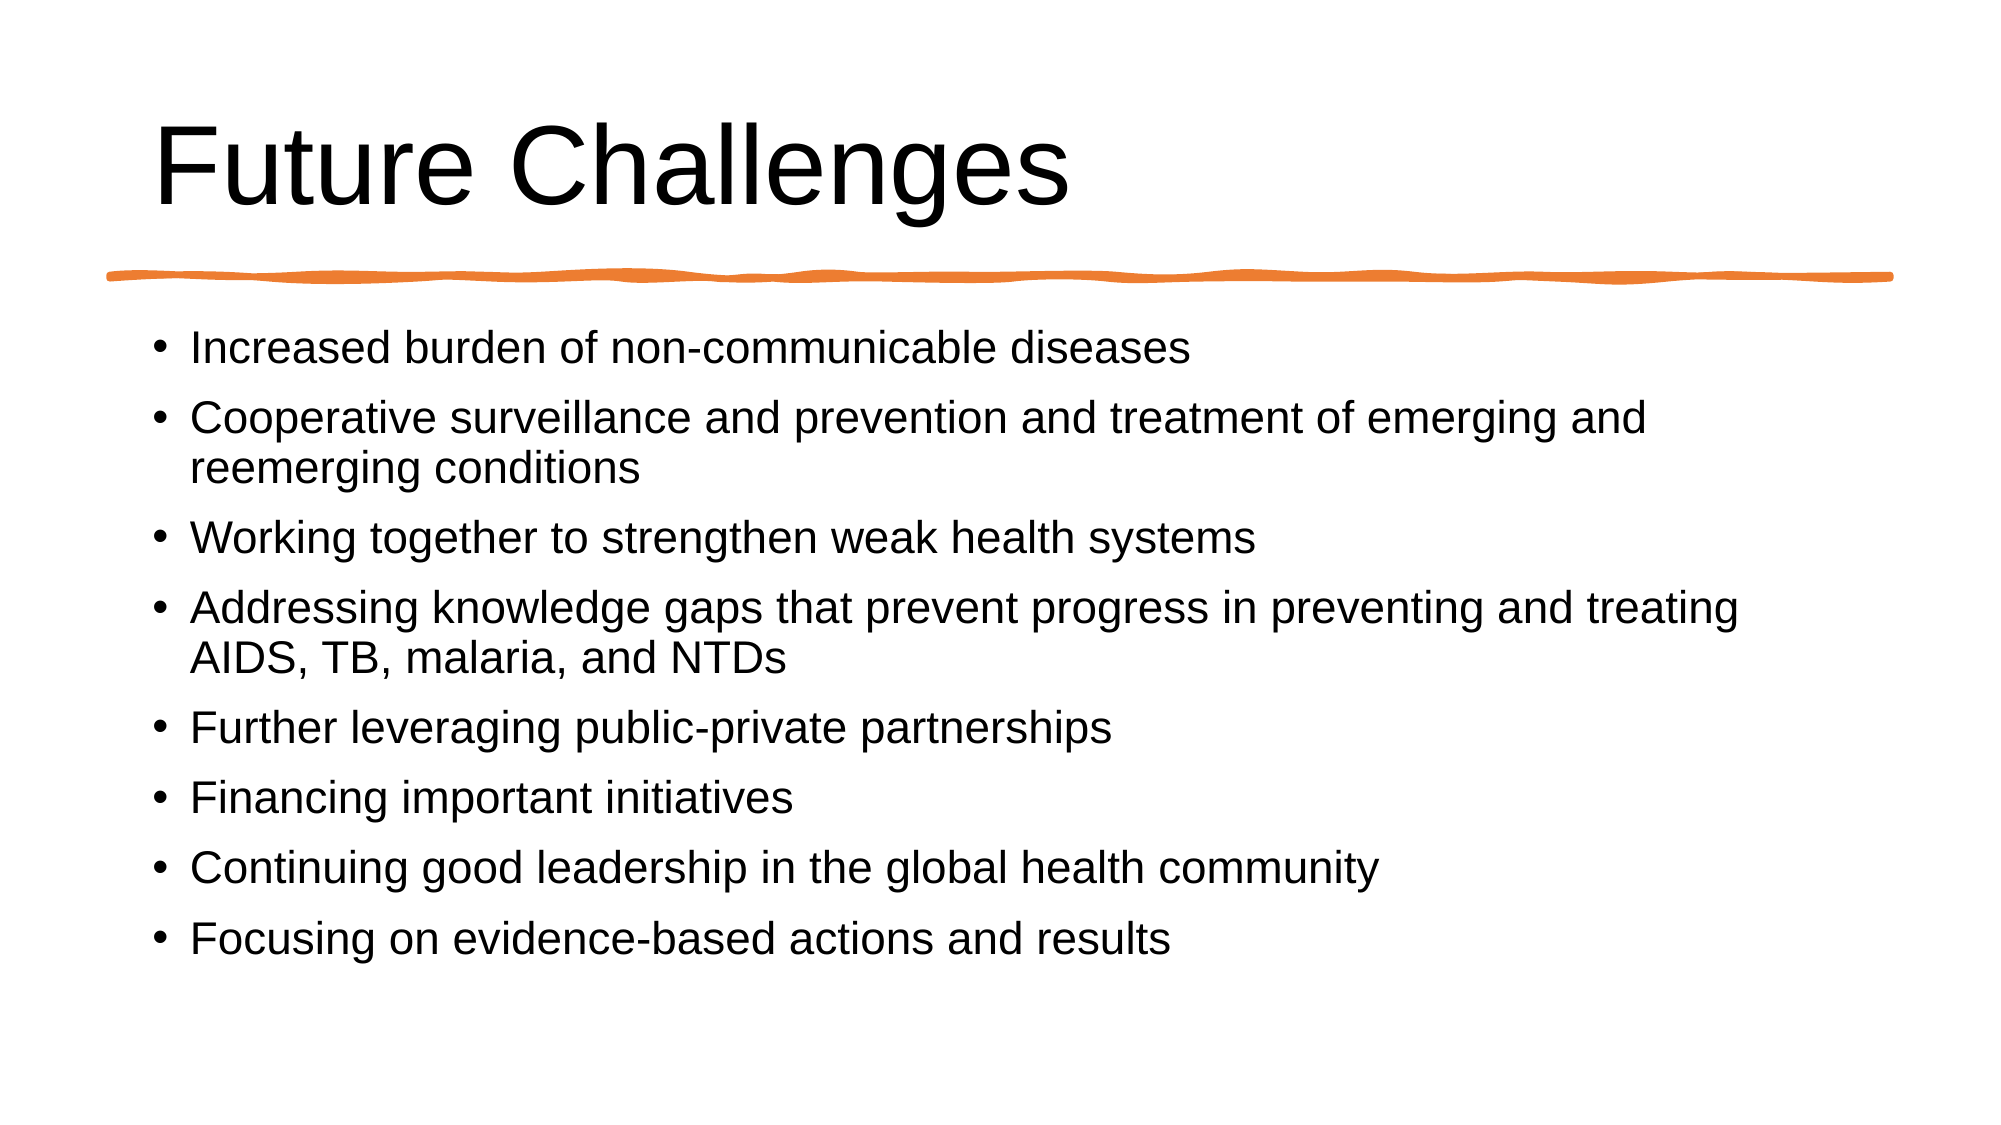

# Future Challenges

Increased burden of non-communicable diseases
Cooperative surveillance and prevention and treatment of emerging and reemerging conditions
Working together to strengthen weak health systems
Addressing knowledge gaps that prevent progress in preventing and treating AIDS, TB, malaria, and NTDs
Further leveraging public-private partnerships
Financing important initiatives
Continuing good leadership in the global health community
Focusing on evidence-based actions and results